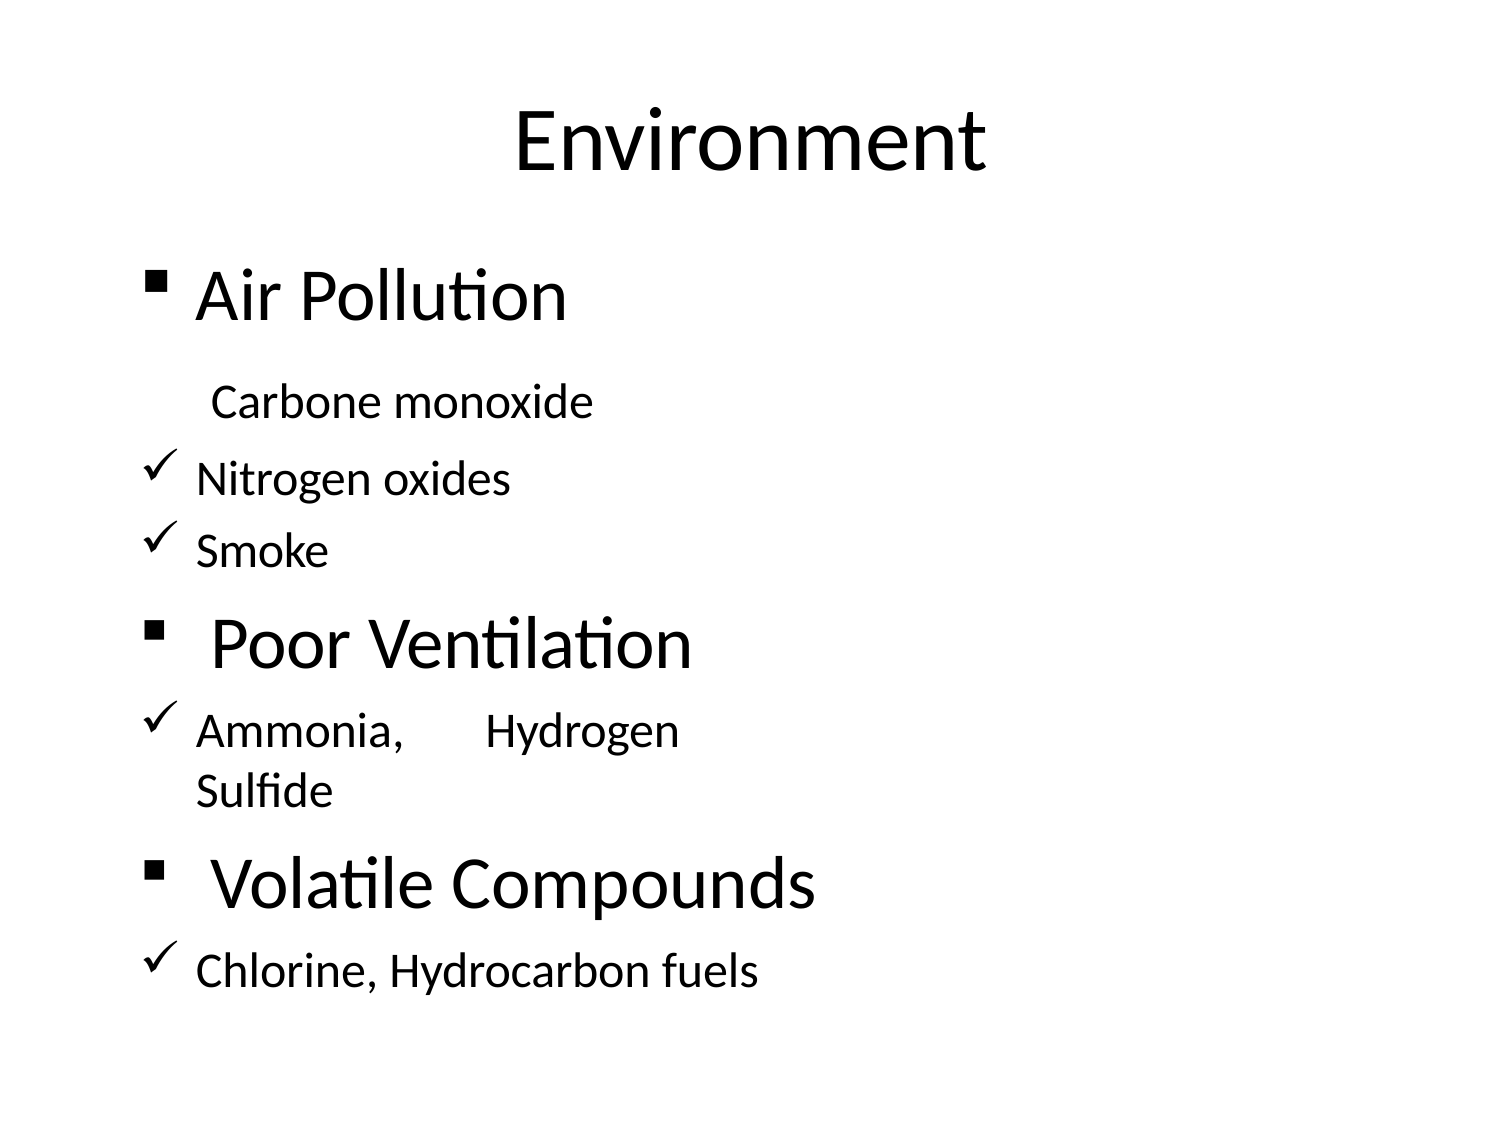

# Environment
Air Pollution
Carbone monoxide
Nitrogen oxides
Smoke
Poor Ventilation
Ammonia,	Hydrogen Sulfide
Volatile Compounds
Chlorine, Hydrocarbon fuels